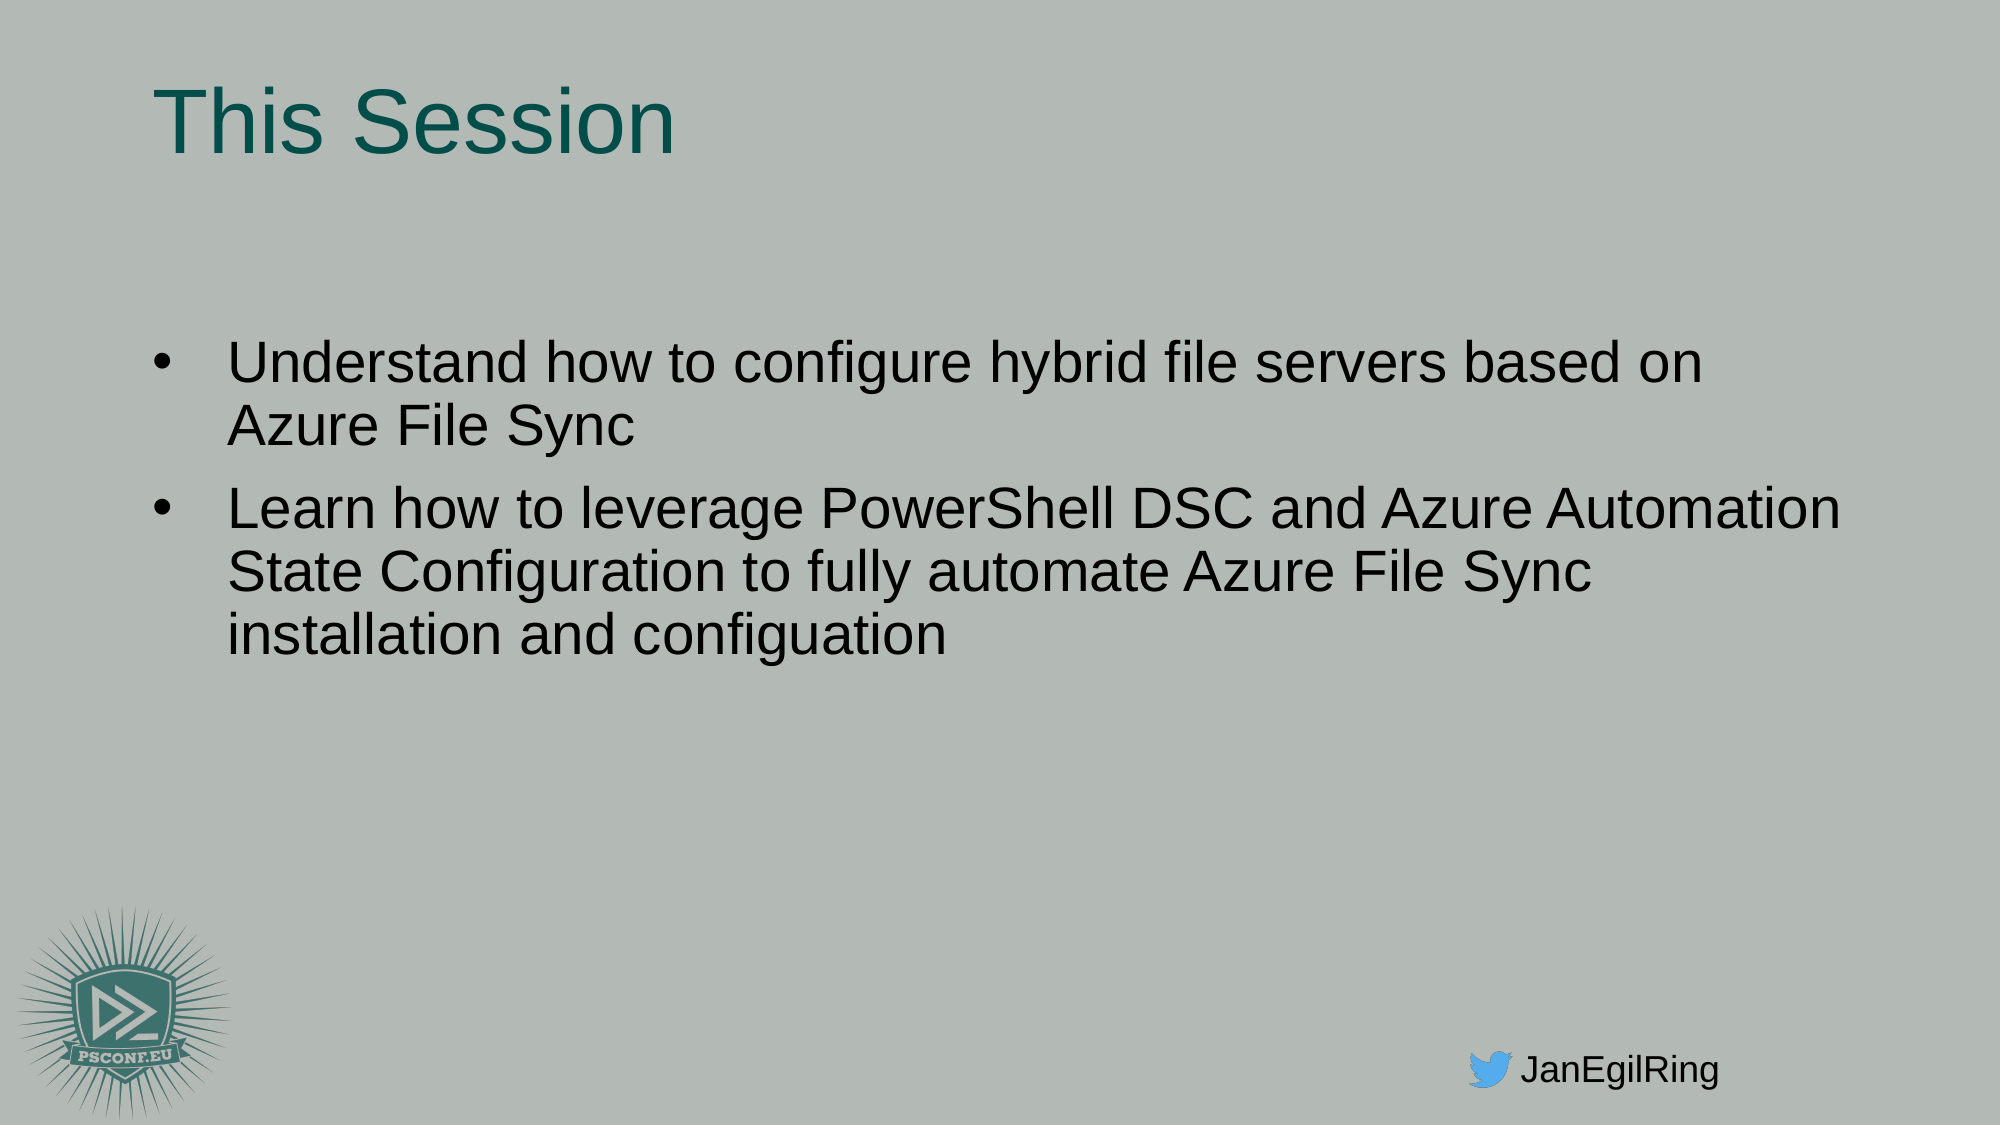

# This Session

Understand how to configure hybrid file servers based on Azure File Sync
Learn how to leverage PowerShell DSC and Azure Automation State Configuration to fully automate Azure File Sync installation and configuation

JanEgilRing